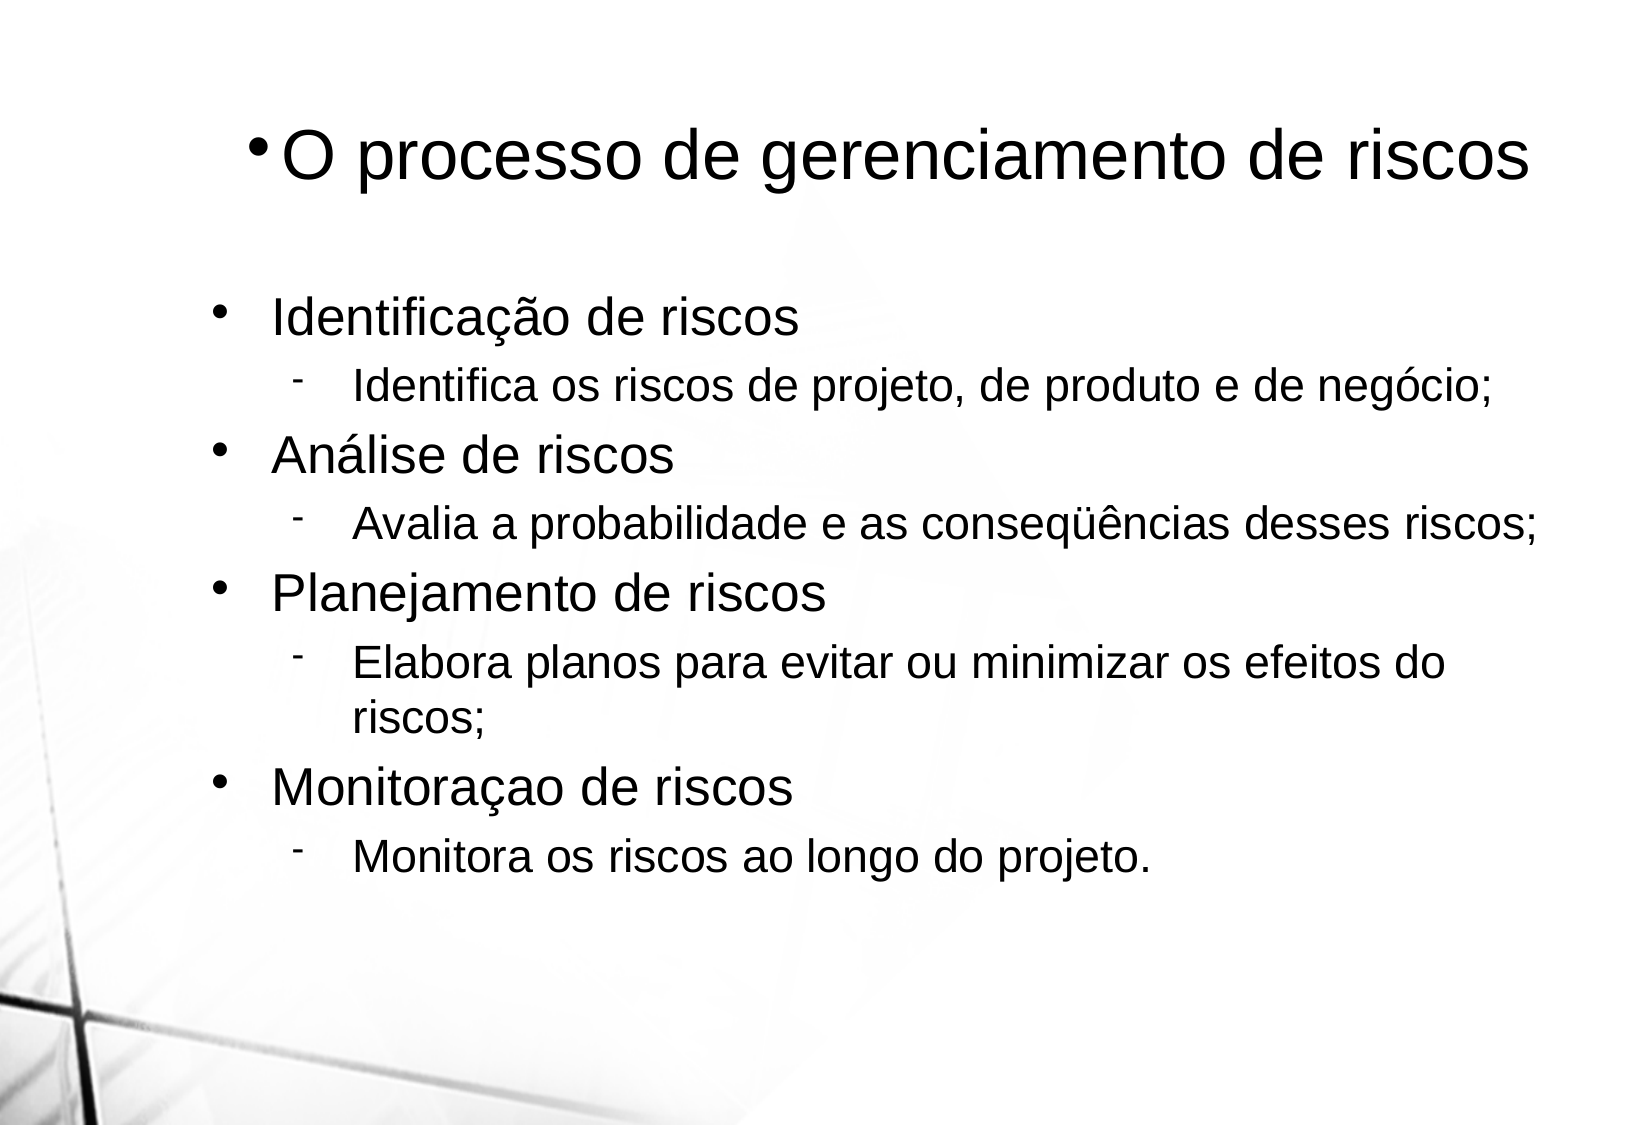

O processo de gerenciamento de riscos
Identificação de riscos
Identifica os riscos de projeto, de produto e de negócio;
Análise de riscos
Avalia a probabilidade e as conseqüências desses riscos;
Planejamento de riscos
Elabora planos para evitar ou minimizar os efeitos do riscos;
Monitoraçao de riscos
Monitora os riscos ao longo do projeto.